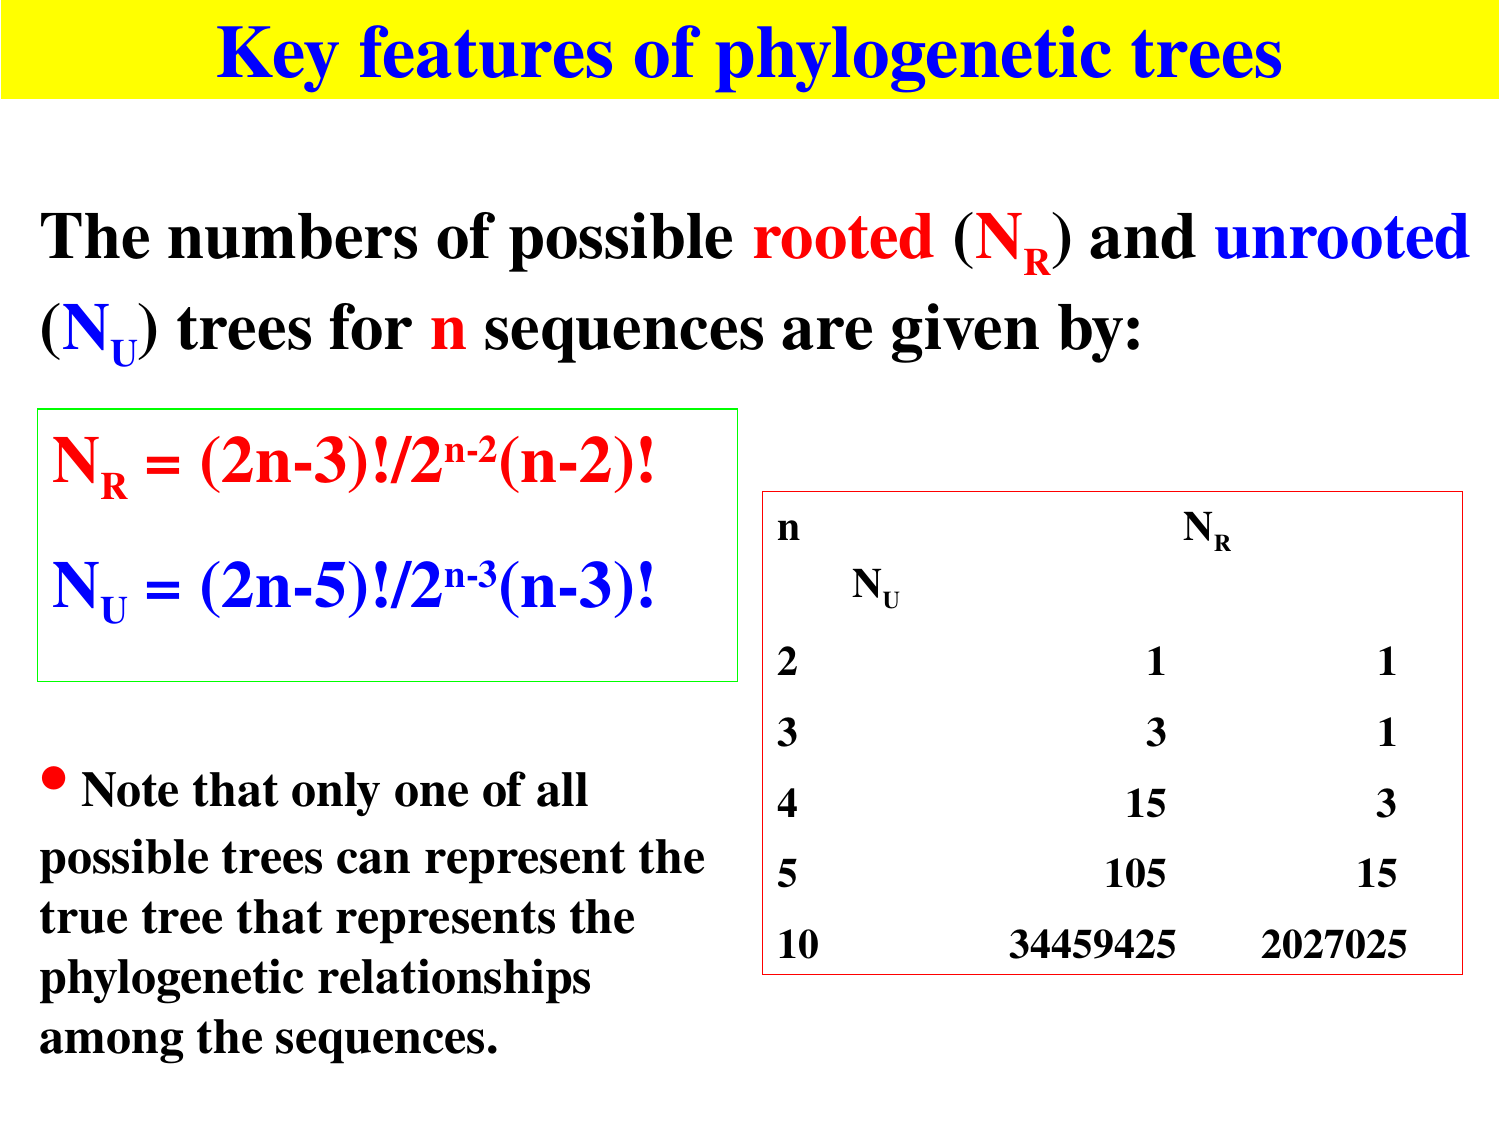

Key features of phylogenetic trees
The numbers of possible rooted (NR) and unrooted (NU) trees for n sequences are given by:
NR = (2n-3)!/2n-2(n-2)!
NU = (2n-5)!/2n-3(n-3)!

n			   NR	           NU
                            1                    1
                            3                    1
                          15                    3
                        105                  15
               34459425        2027025
• Note that only one of all possible trees can represent the true tree that represents the phylogenetic relationships among the sequences.